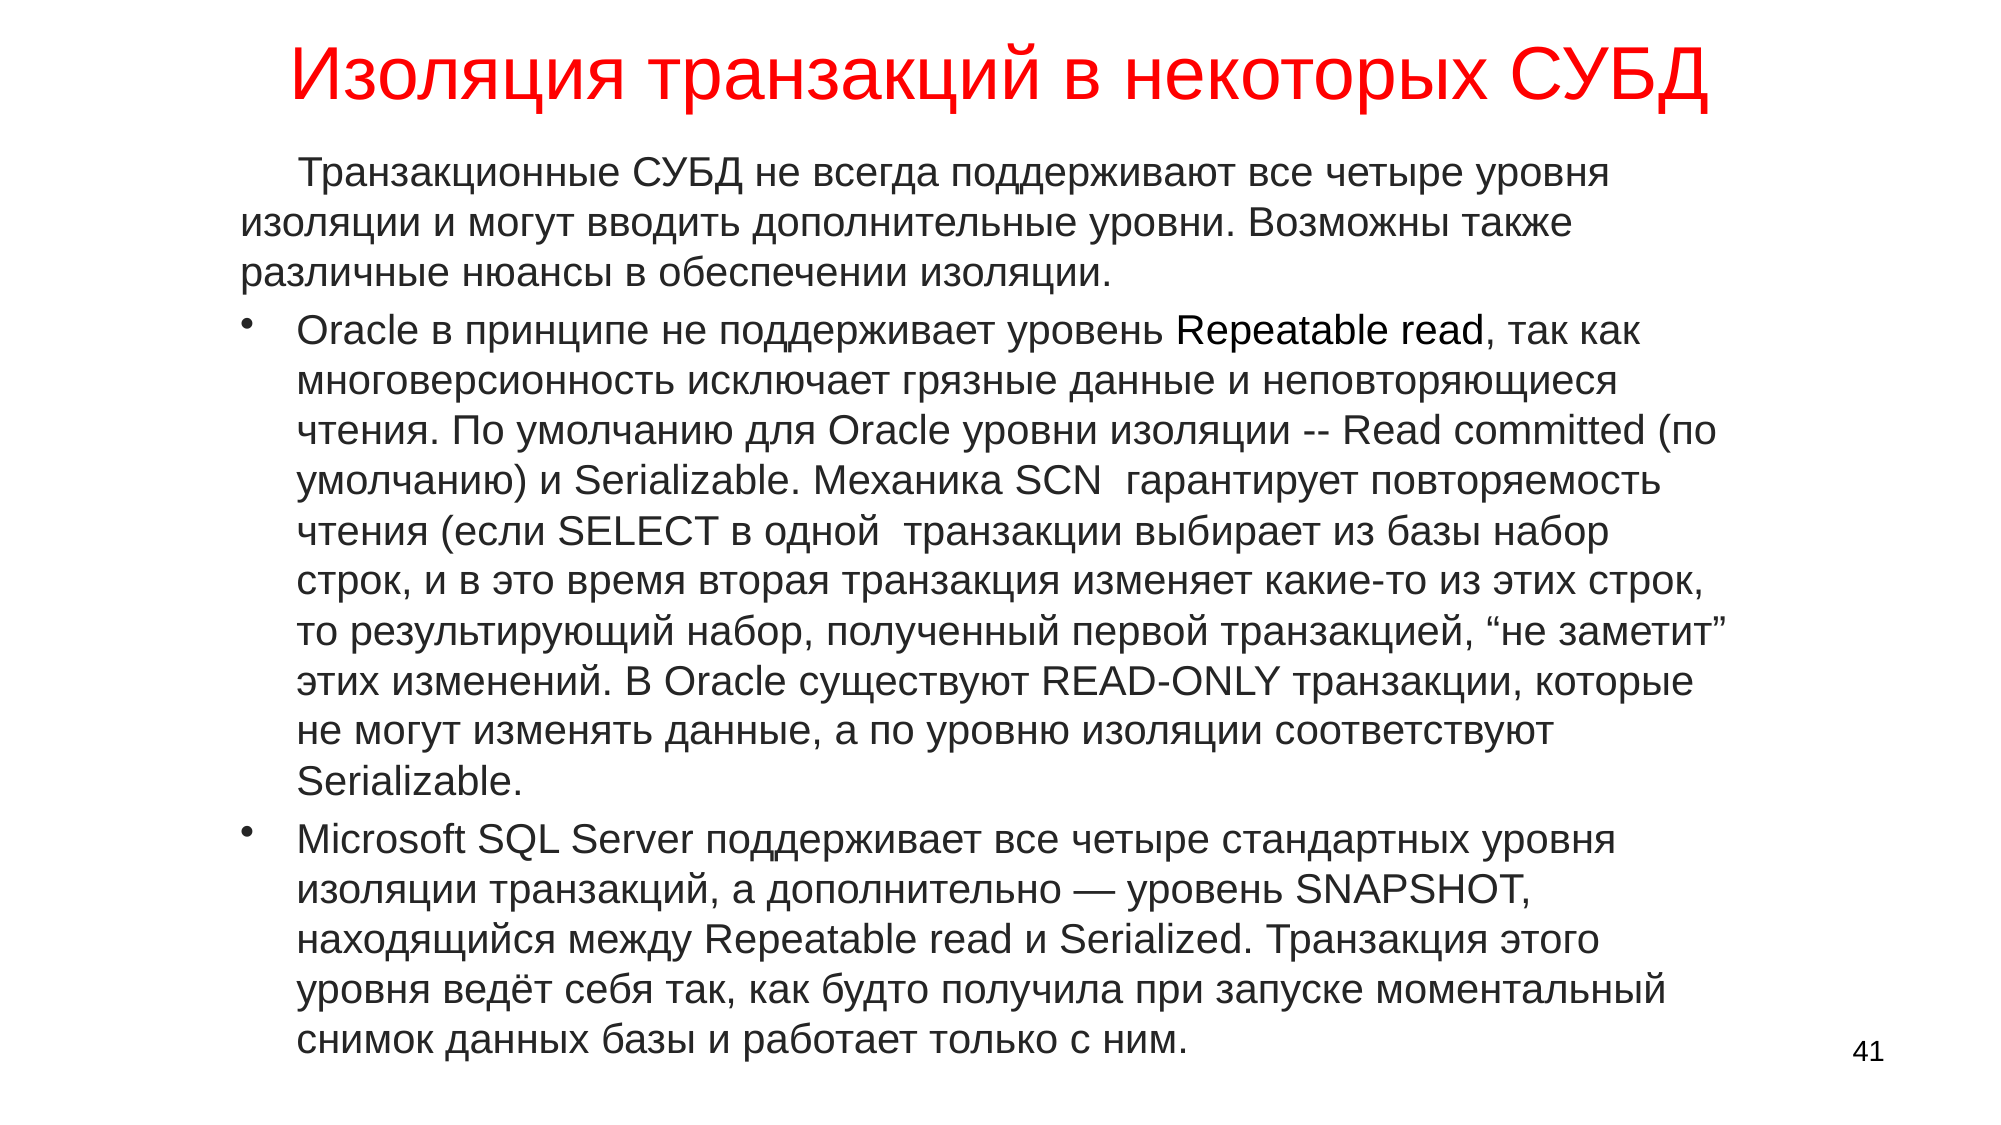

# Изоляция транзакций в некоторых СУБД
     Транзакционные СУБД не всегда поддерживают все четыре уровня изоляции и могут вводить дополнительные уровни. Возможны также различные нюансы в обеспечении изоляции.
Oracle в принципе не поддерживает уровень Repeatable read, так как многоверсионность исключает грязные данные и неповторяющиеся чтения. По умолчанию для Oracle уровни изоляции -- Read committed (по умолчанию) и Serializable. Механика SCN  гарантирует повторяемость чтения (если SELECT в одной  транзакции выбирает из базы набор строк, и в это время вторая транзакция изменяет какие-то из этих строк, то результирующий набор, полученный первой транзакцией, “не заметит” этих изменений. В Oracle существуют READ-ONLY транзакции, которые не могут изменять данные, а по уровню изоляции соответствуют Serializable.
Microsoft SQL Server поддерживает все четыре стандартных уровня изоляции транзакций, а дополнительно — уровень SNAPSHOT, находящийся между Repeatable read и Serialized. Транзакция этого уровня ведёт себя так, как будто получила при запуске моментальный снимок данных базы и работает только с ним.

41